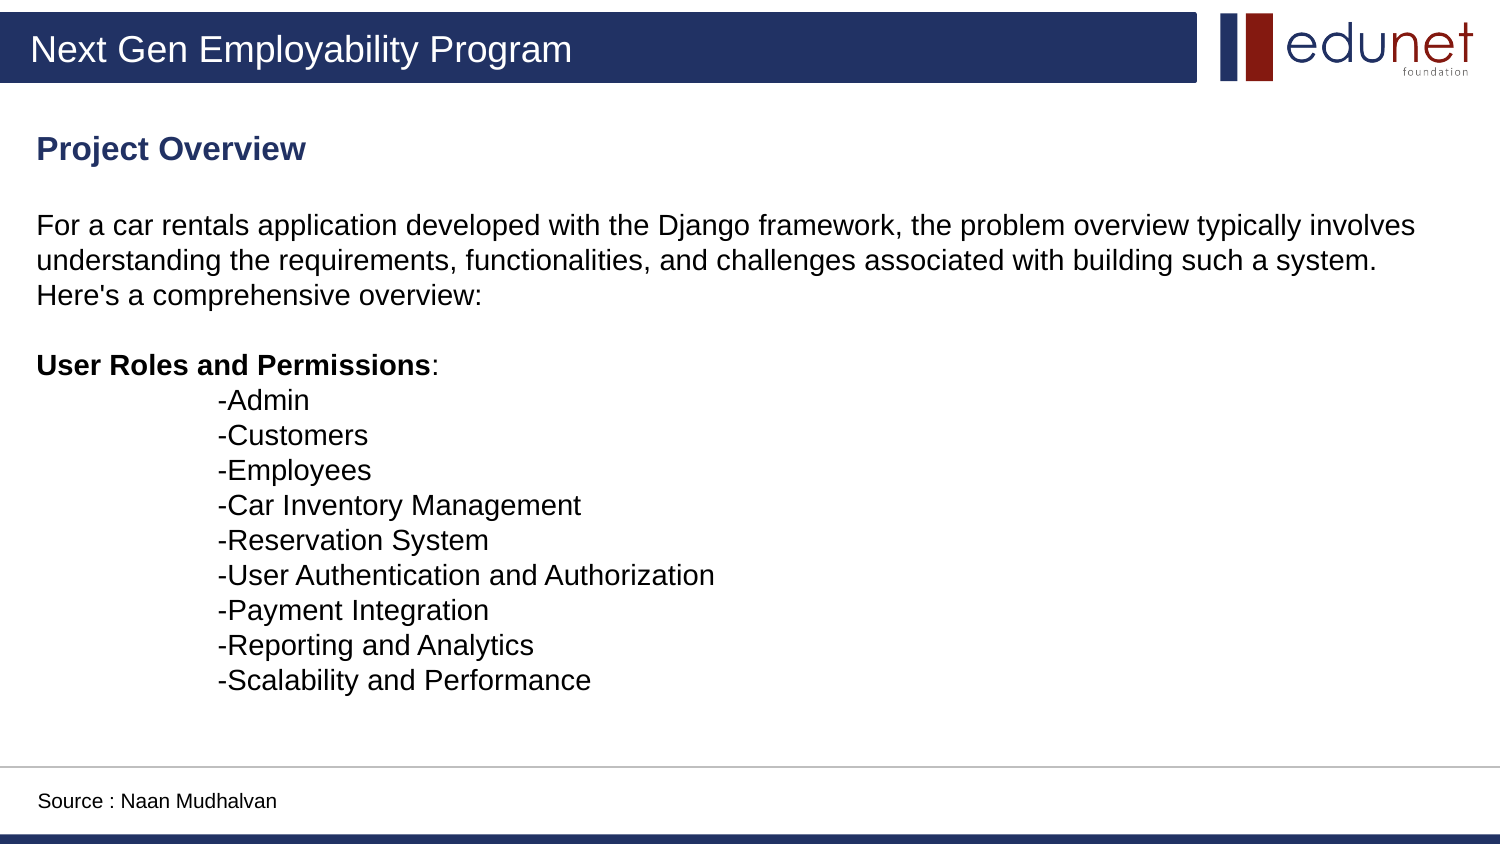

Project Overview
For a car rentals application developed with the Django framework, the problem overview typically involves understanding the requirements, functionalities, and challenges associated with building such a system. Here's a comprehensive overview:
User Roles and Permissions:
                      -Admin
                      -Customers
                      -Employees
                      -Car Inventory Management
                      -Reservation System
                      -User Authentication and Authorization
                      -Payment Integration
                      -Reporting and Analytics
                      -Scalability and Performance
Source : Naan Mudhalvan